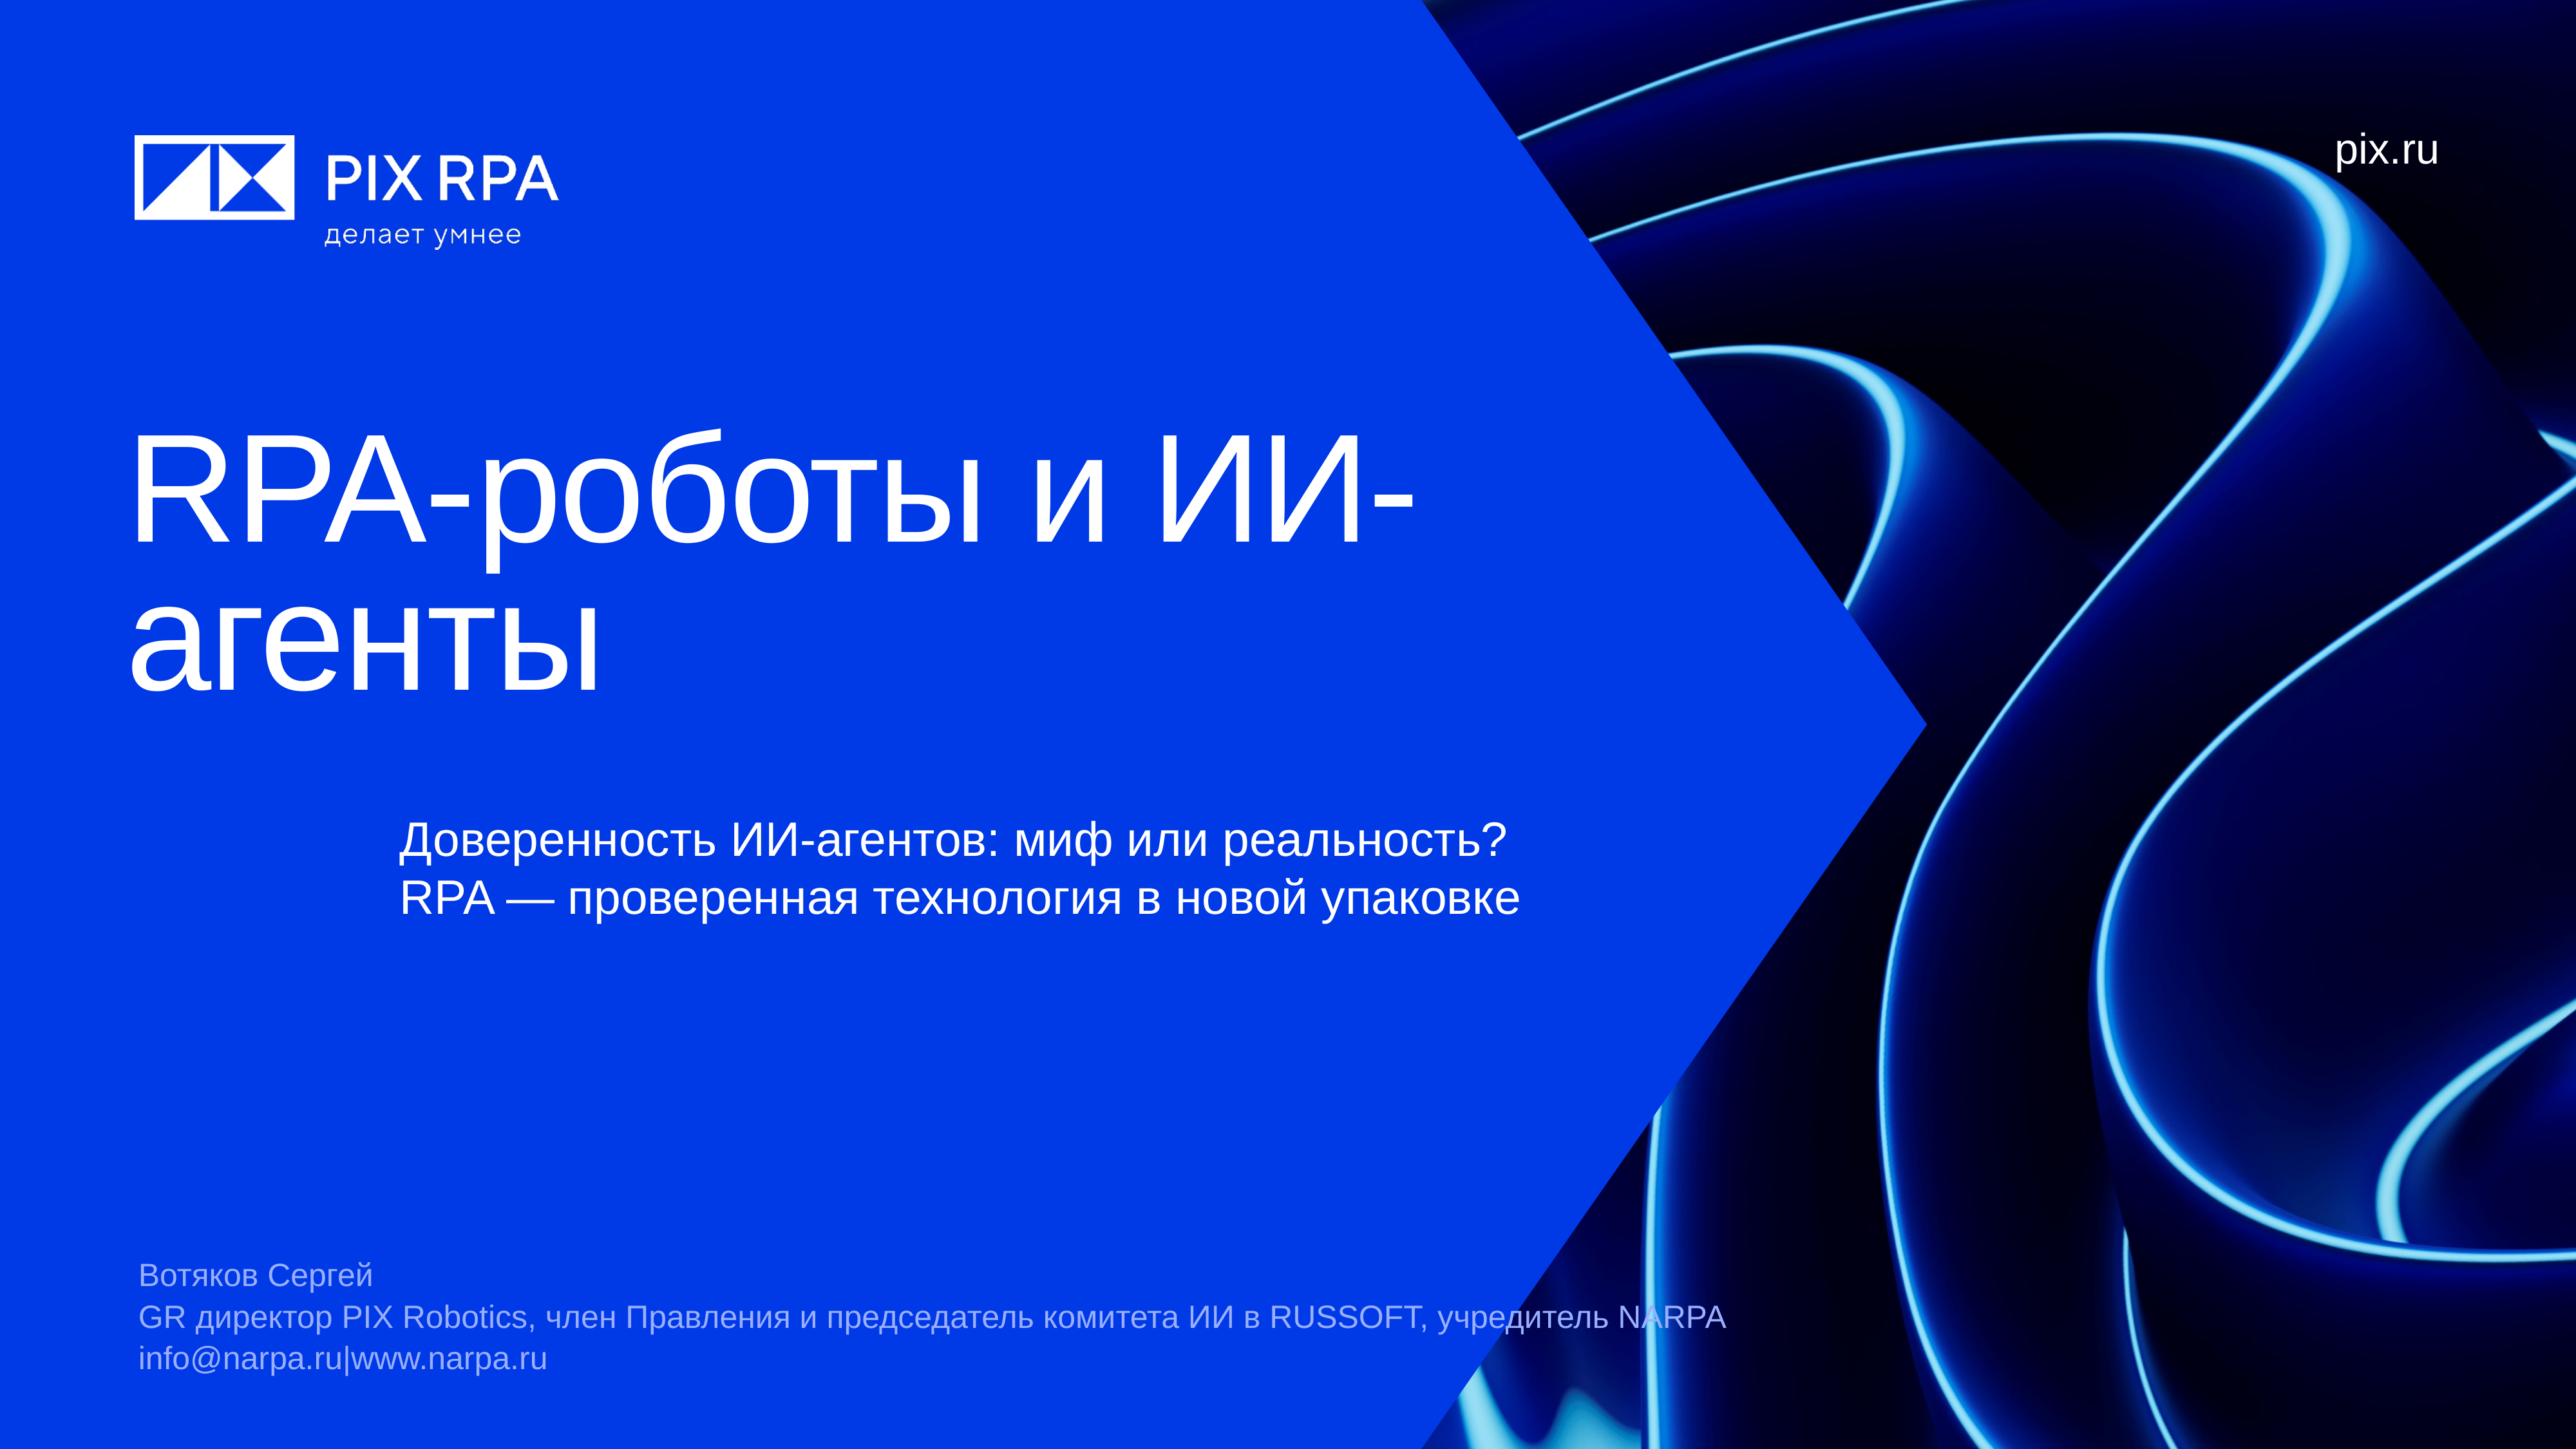

pix.ru
# RPA-роботы и ИИ-агенты
Доверенность ИИ-агентов: миф или реальность?
RPA — проверенная технология в новой упаковке

Вотяков Сергей
GR директор PIX Robotics, член Правления и председатель комитета ИИ в RUSSOFT, учредитель NARPA
info@narpa.ru|www.narpa.ru